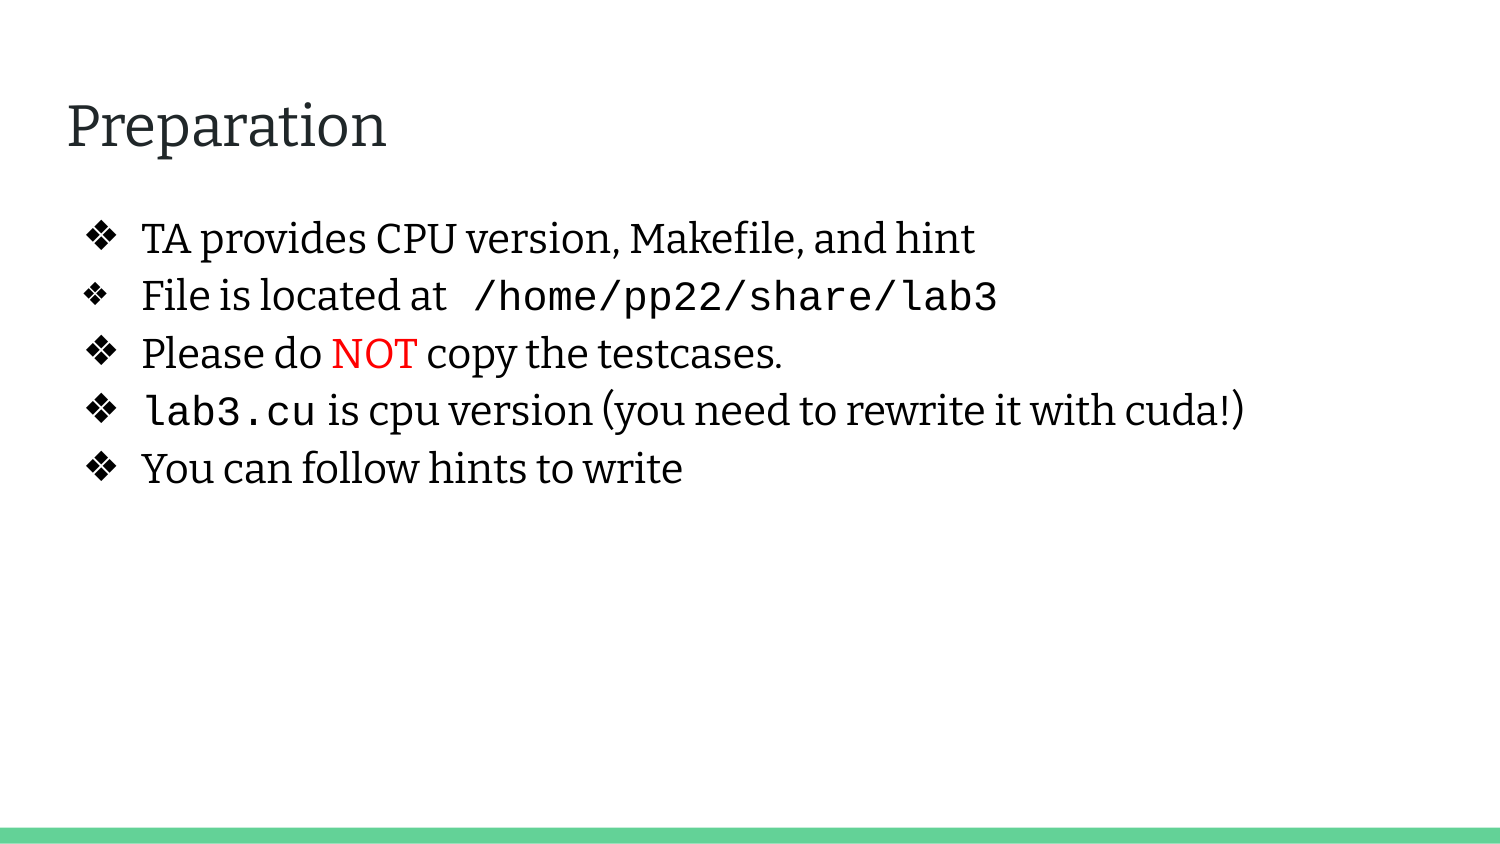

# Preparation
TA provides CPU version, Makefile, and hint
File is located at /home/pp22/share/lab3
Please do NOT copy the testcases.
lab3.cu is cpu version (you need to rewrite it with cuda!)
You can follow hints to write